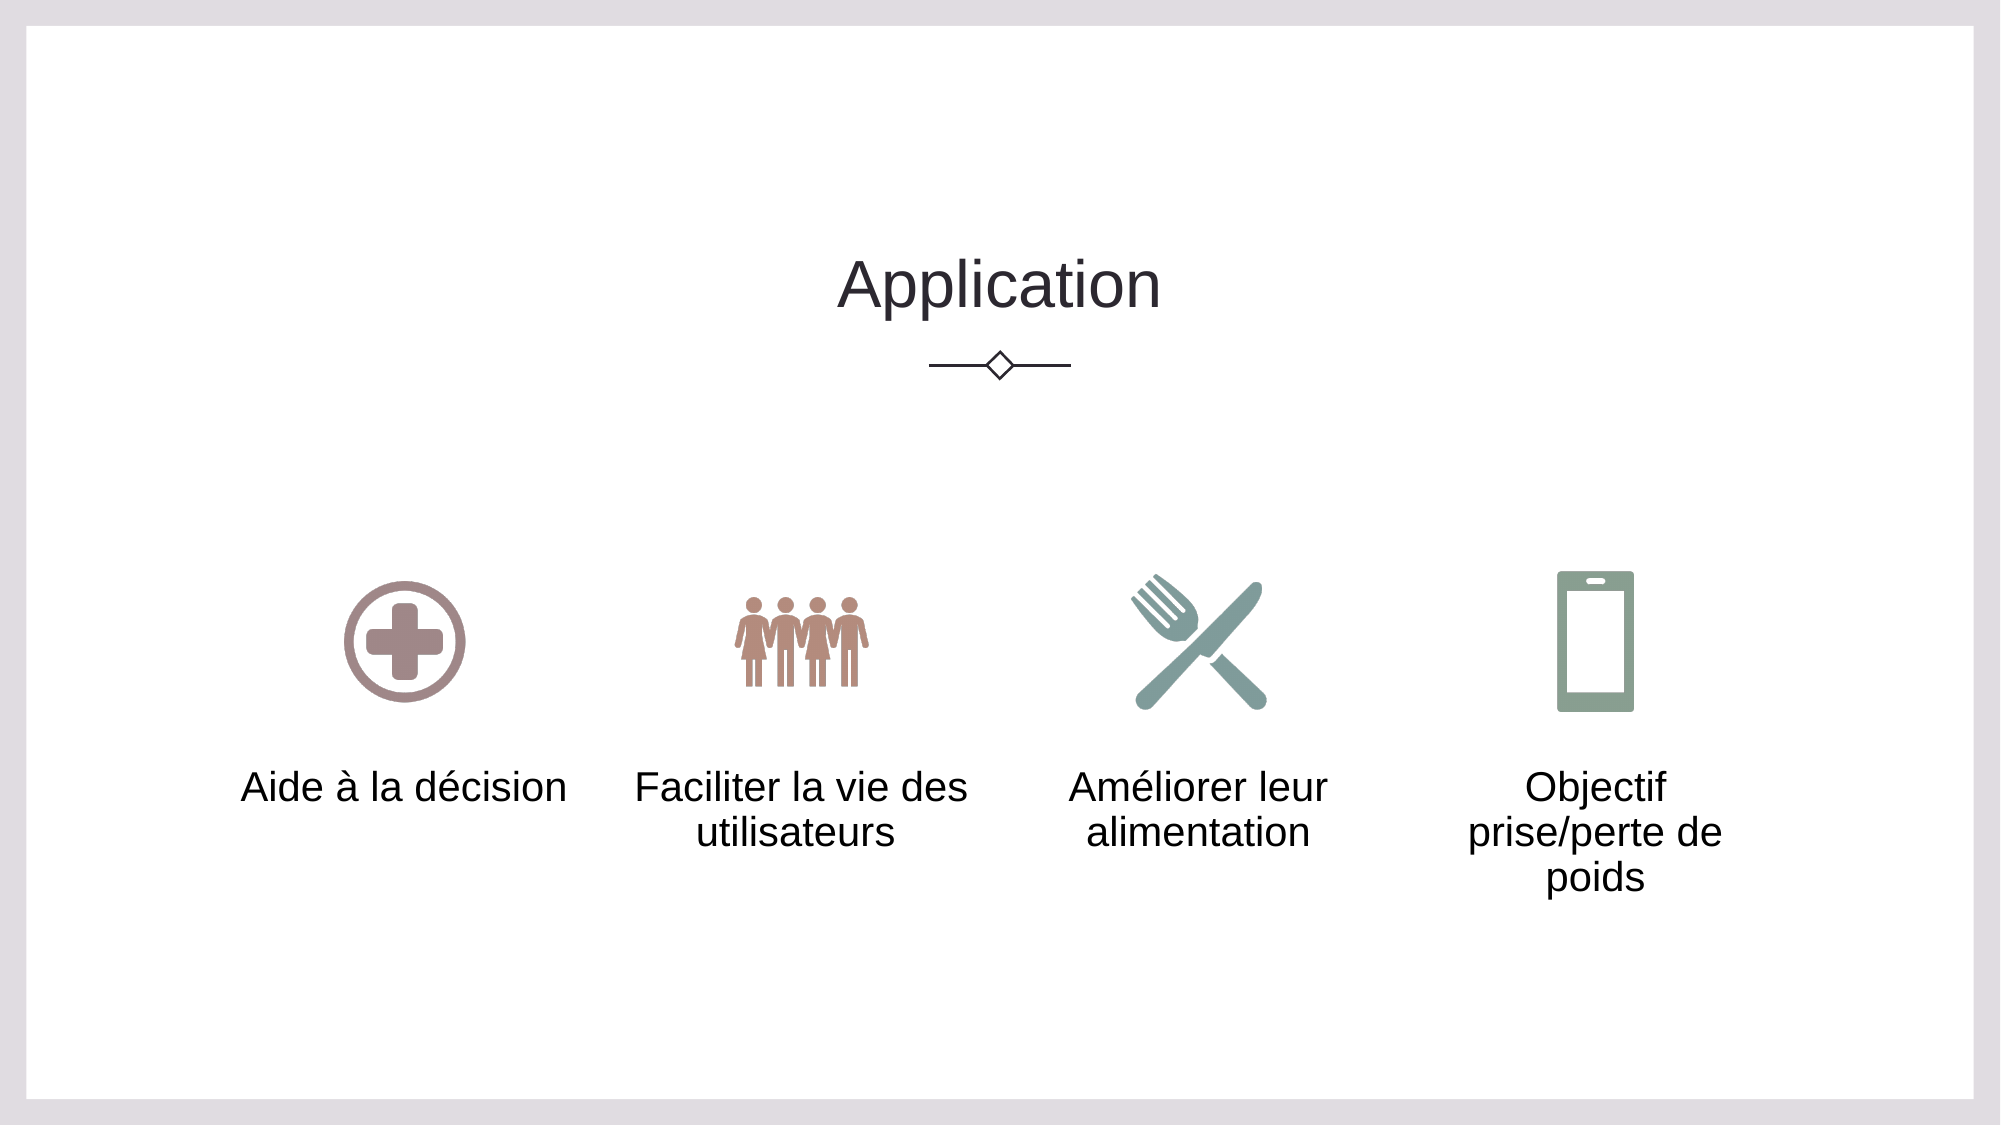

# Application

Aide à la décision
Faciliter la vie des utilisateurs
Améliorer leur alimentation
Objectif prise/perte de poids
4